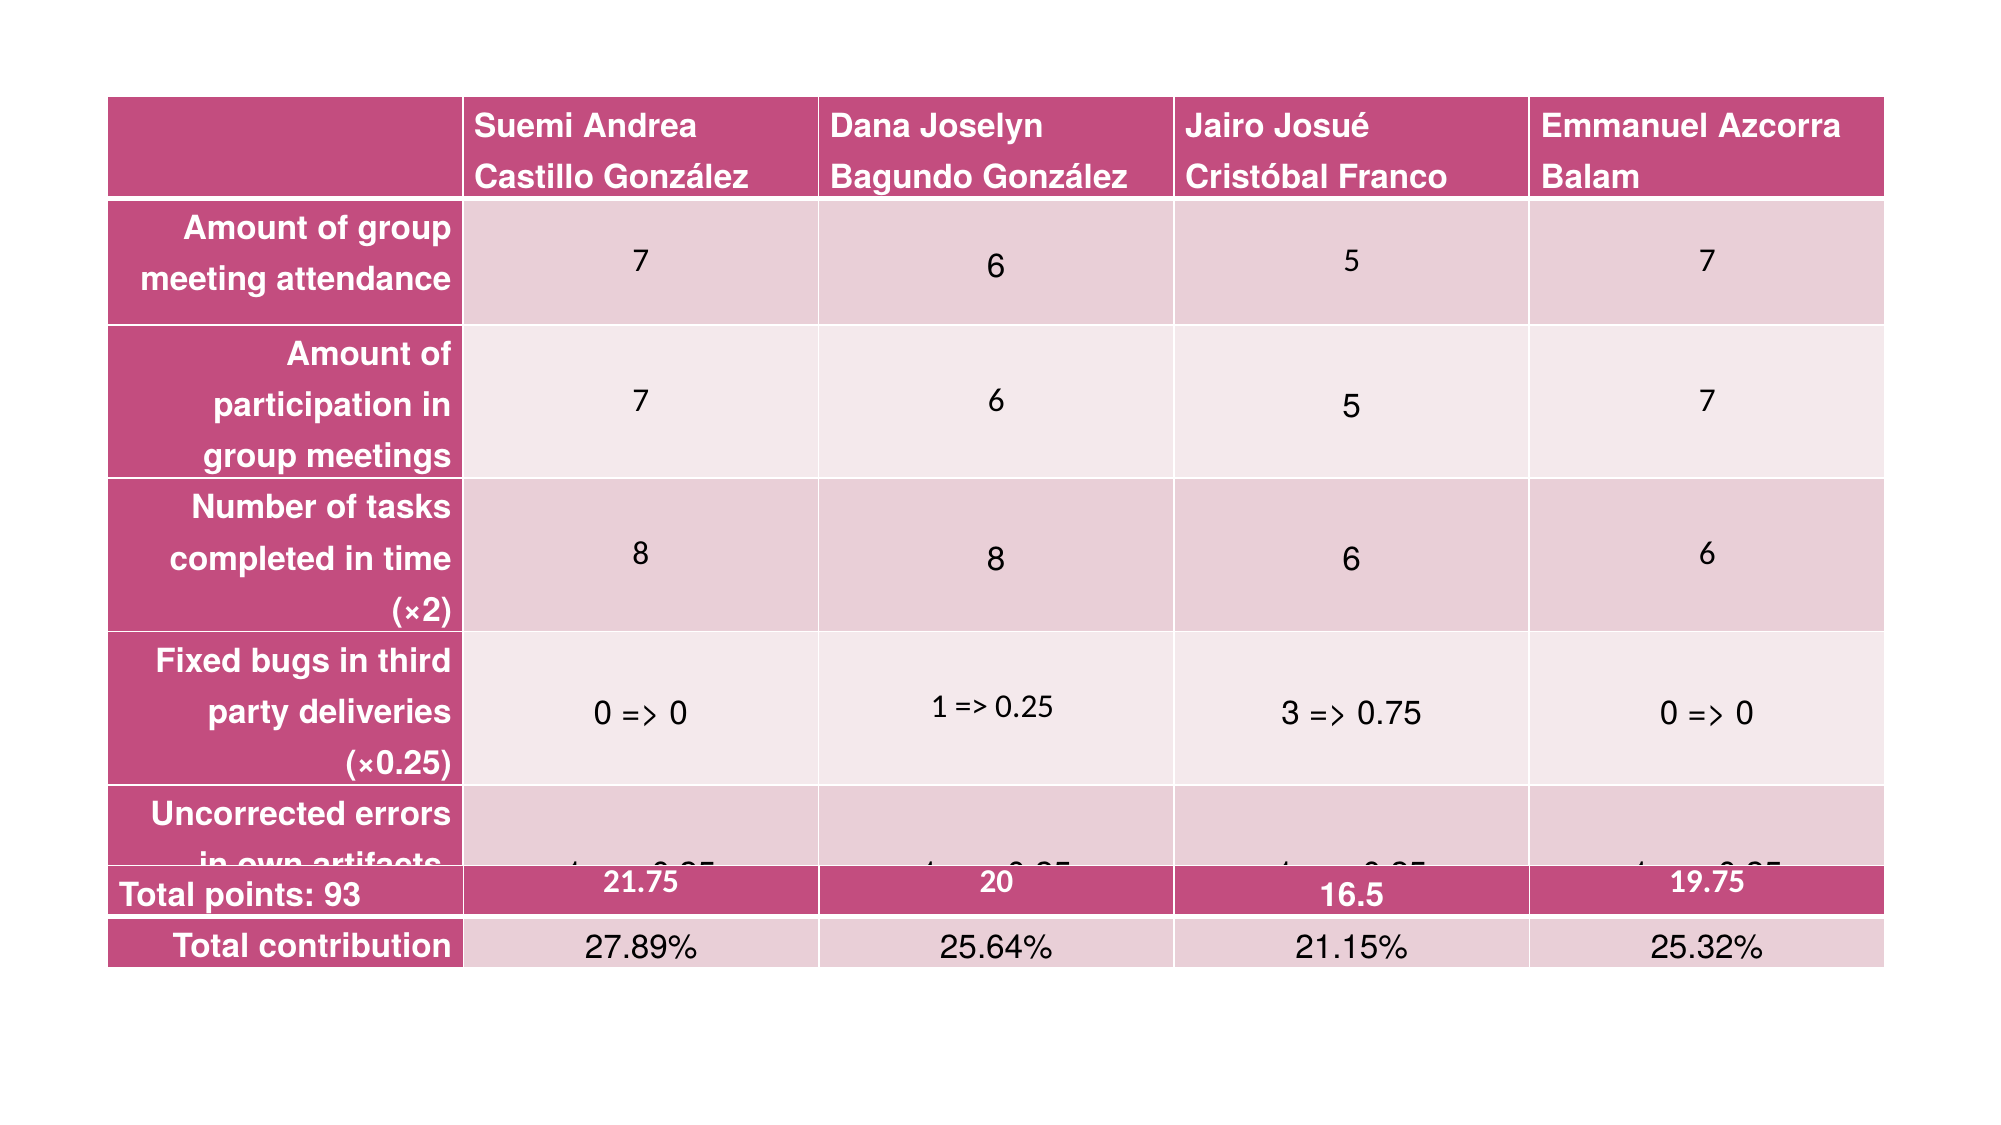

|  | Suemi Andrea Castillo González | Dana Joselyn Bagundo González | Jairo Josué Cristóbal Franco | Emmanuel Azcorra Balam |
| --- | --- | --- | --- | --- |
| Amount of group meeting attendance | 7 | 6 | 5 | 7 |
| Amount of participation in group meetings | 7 | 6 | 5 | 7 |
| Number of tasks completed in time (×2) | 8 | 8 | 6 | 6 |
| Fixed bugs in third party deliveries (×0.25) | 0 => 0 | 1 => 0.25 | 3 => 0.75 | 0 => 0 |
| Uncorrected errors in own artifacts (×-0.25) | 1 => -0.25 | 1 => -0.25 | 1 => -0.25 | 1 => -0.25 |
| Total points: 93 | 21.75 | 20 | 16.5 | 19.75 |
| --- | --- | --- | --- | --- |
| Total contribution | 27.89% | 25.64% | 21.15% | 25.32% |